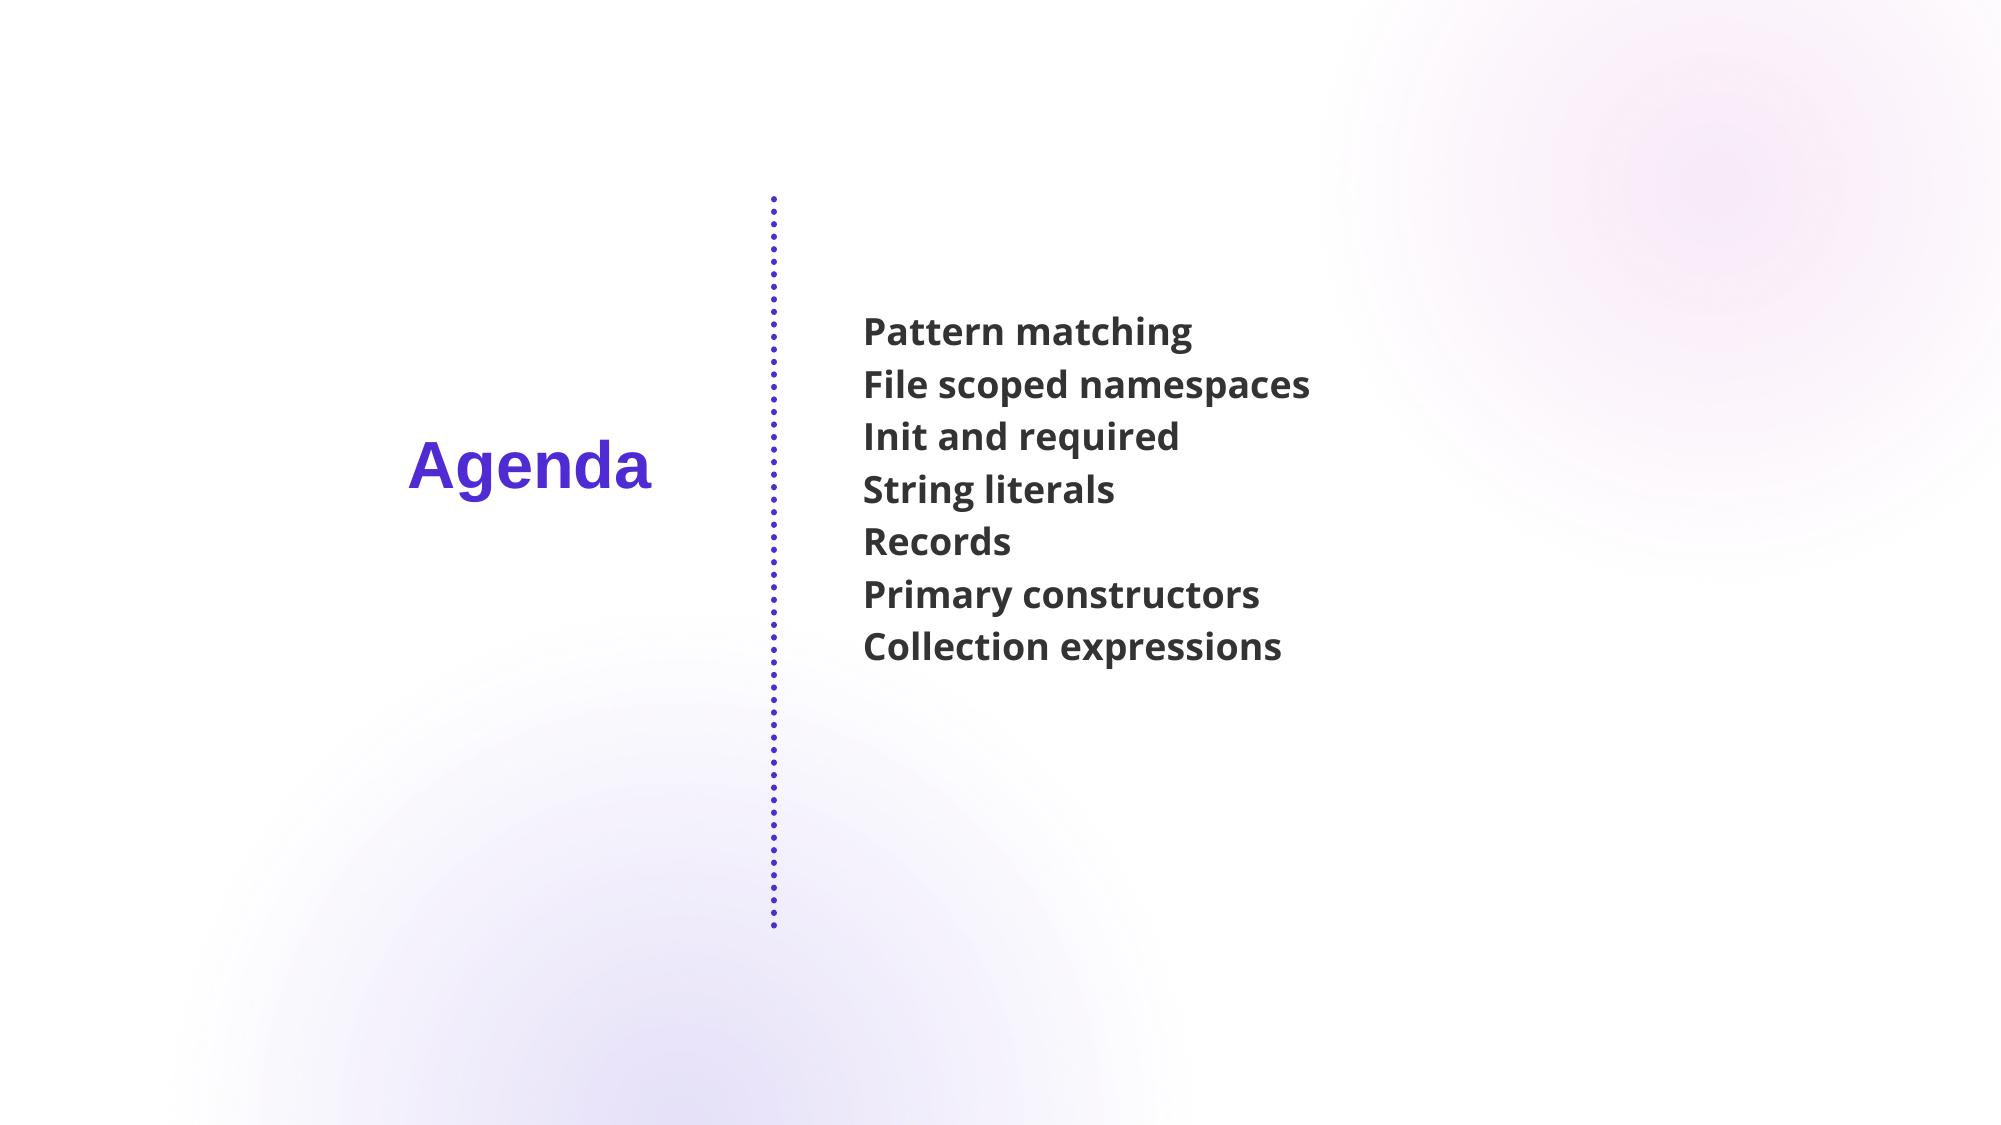

Pattern matching
File scoped namespaces
Init and required
String literals
Records
Primary constructors
Collection expressions
Agenda